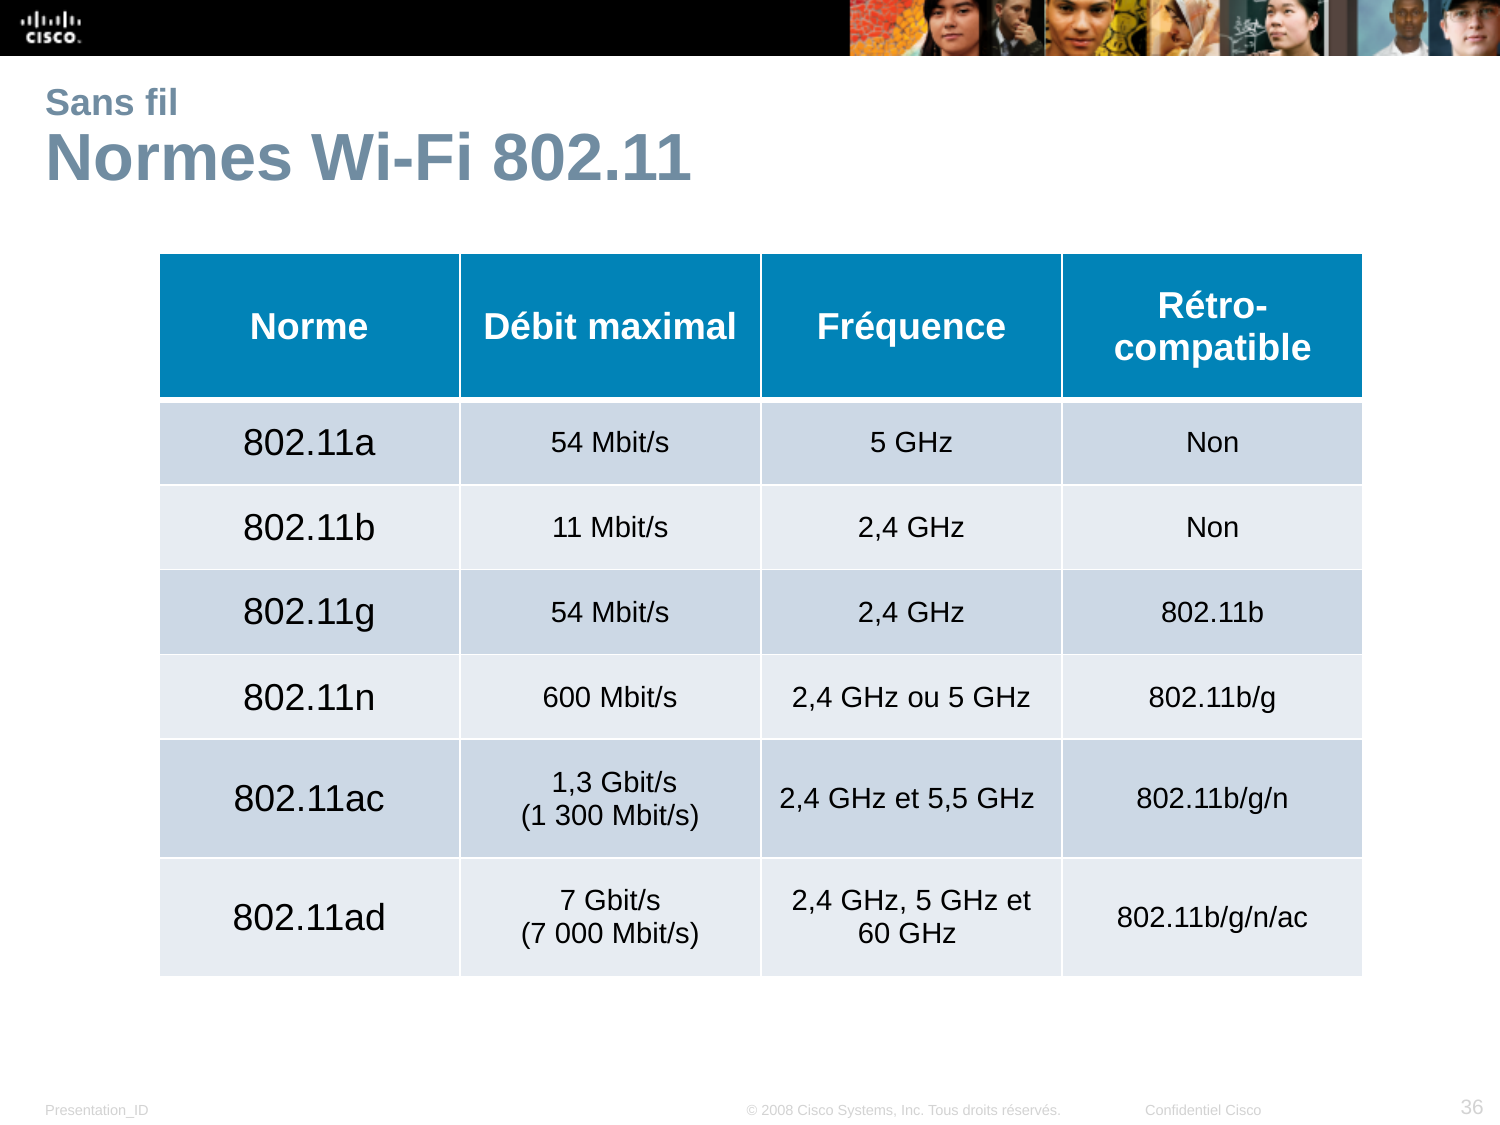

# Sans fil Normes Wi-Fi 802.11
| Norme | Débit maximal | Fréquence | Rétro-compatible |
| --- | --- | --- | --- |
| 802.11a | 54 Mbit/s | 5 GHz | Non |
| 802.11b | 11 Mbit/s | 2,4 GHz | Non |
| 802.11g | 54 Mbit/s | 2,4 GHz | 802.11b |
| 802.11n | 600 Mbit/s | 2,4 GHz ou 5 GHz | 802.11b/g |
| 802.11ac | 1,3 Gbit/s (1 300 Mbit/s) | 2,4 GHz et 5,5 GHz | 802.11b/g/n |
| 802.11ad | 7 Gbit/s (7 000 Mbit/s) | 2,4 GHz, 5 GHz et 60 GHz | 802.11b/g/n/ac |